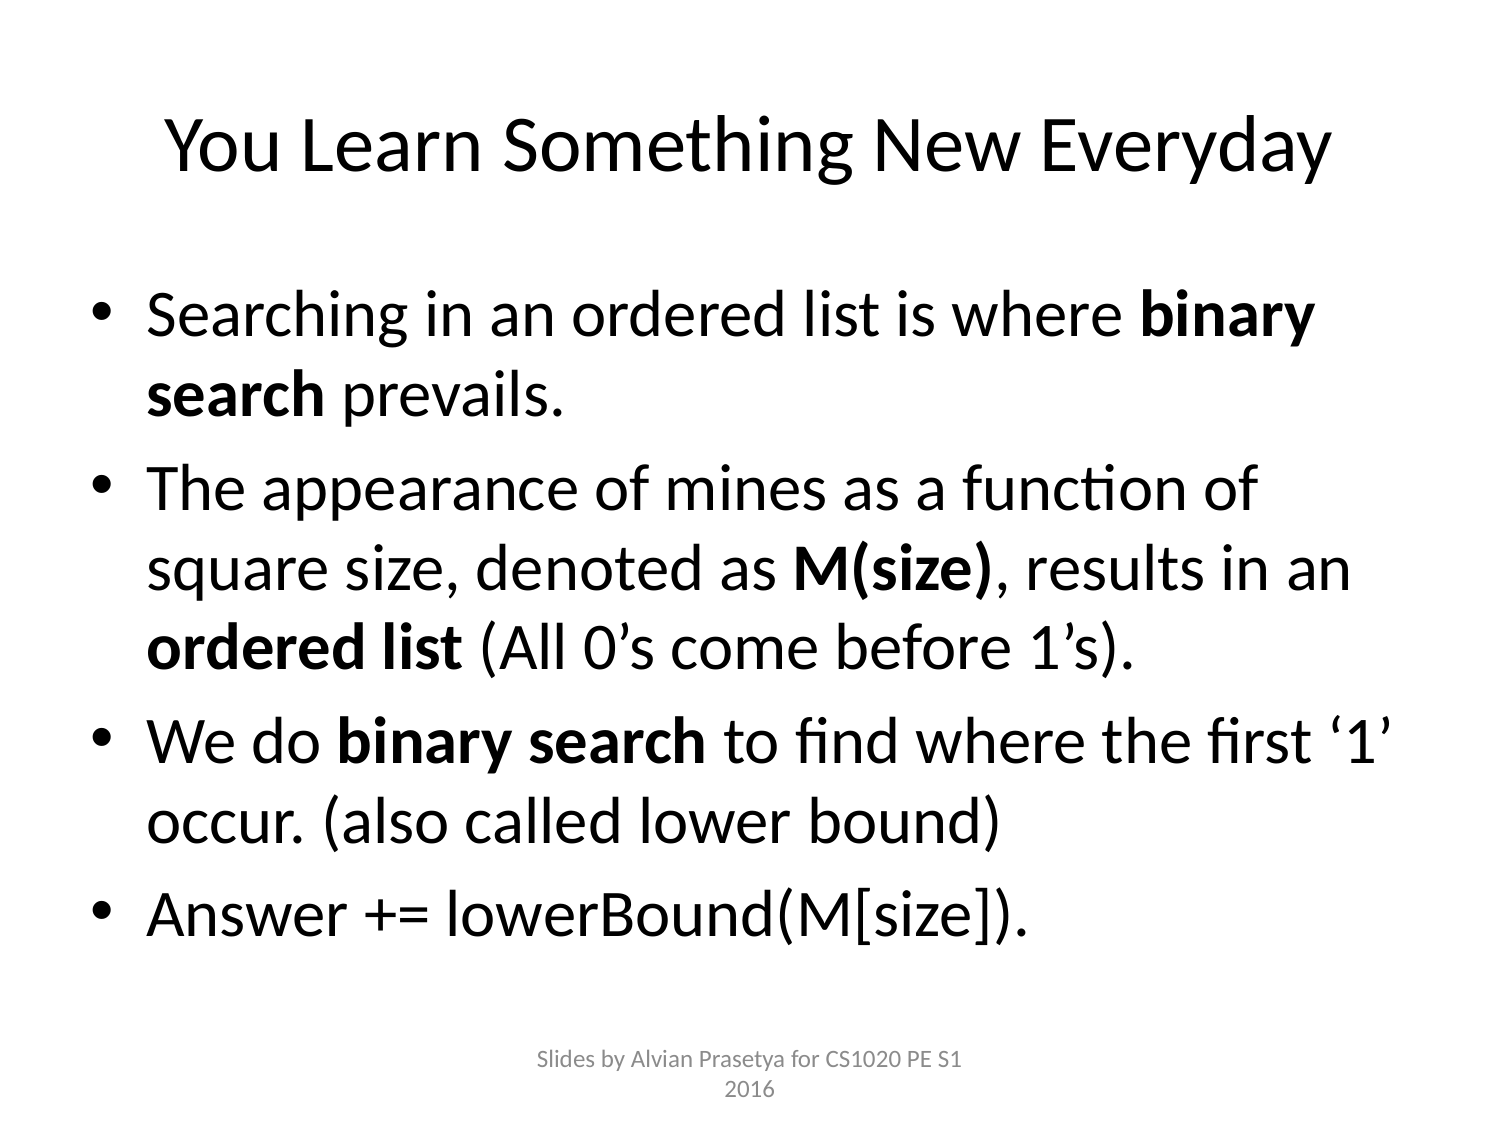

# You Learn Something New Everyday
Searching in an ordered list is where binary search prevails.
The appearance of mines as a function of square size, denoted as M(size), results in an ordered list (All 0’s come before 1’s).
We do binary search to find where the first ‘1’ occur. (also called lower bound)
Answer += lowerBound(M[size]).

Slides by Alvian Prasetya for CS1020 PE S1 2016